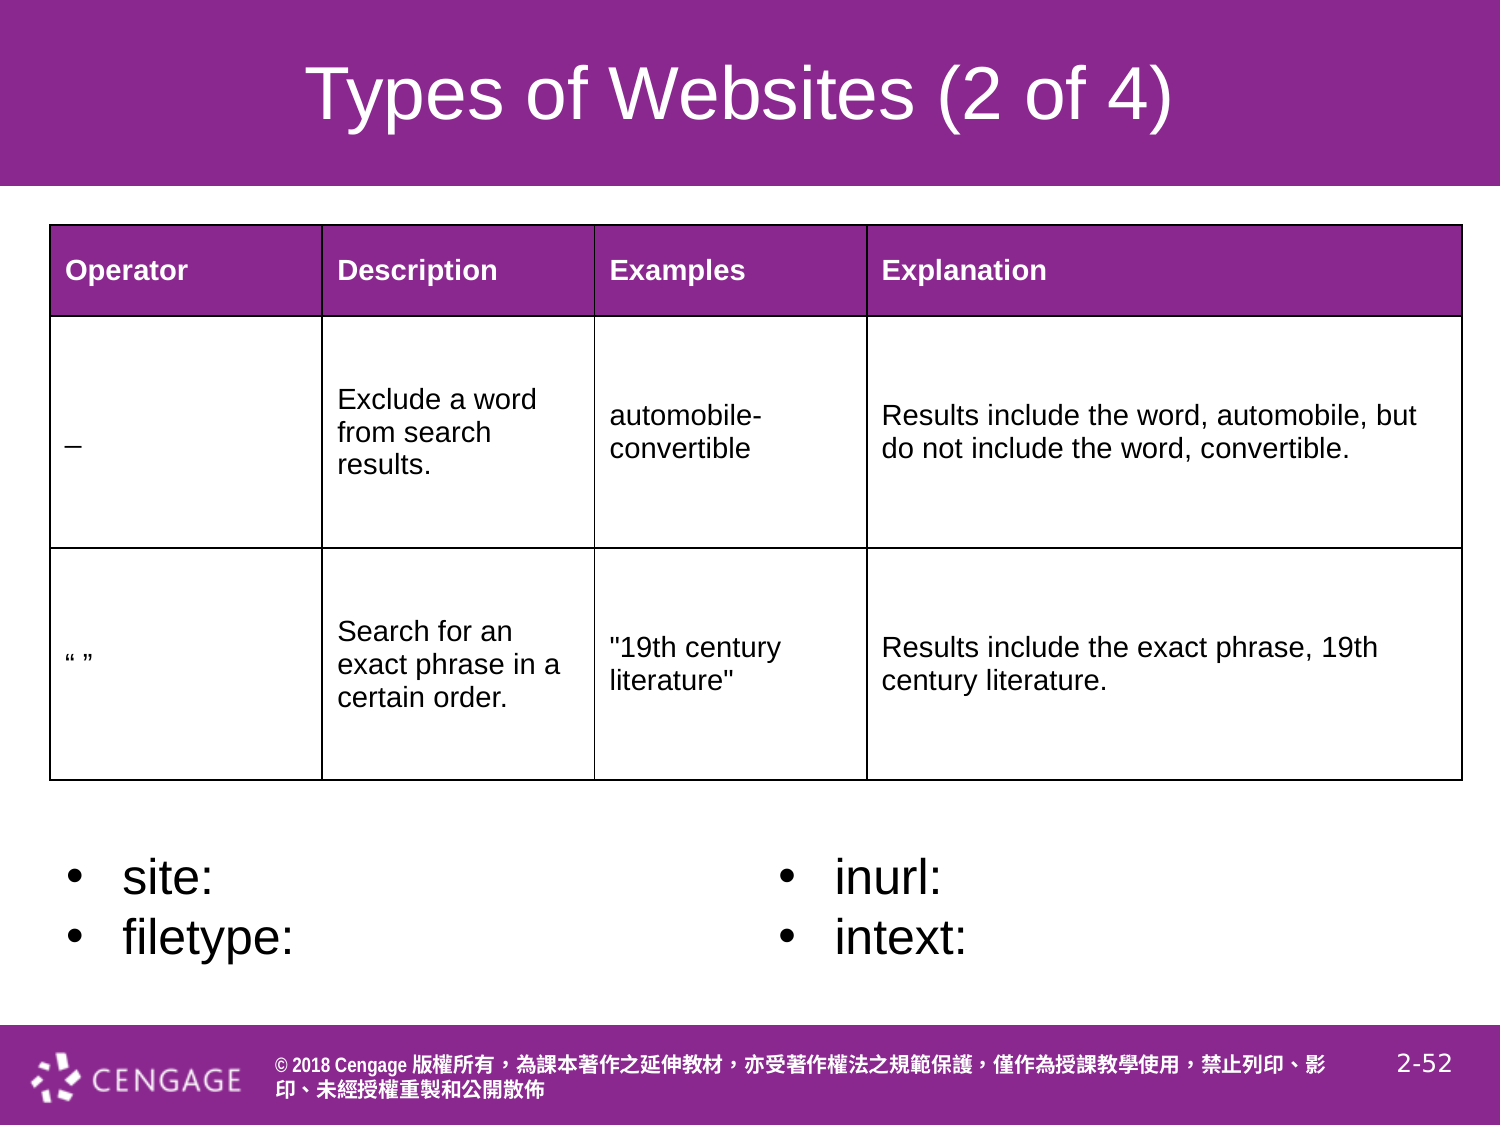

# Types of Websites (2 of 4)
| Operator | Description | Examples | Explanation |
| --- | --- | --- | --- |
| \_ | Exclude a word from search results. | automobile-convertible | Results include the word, automobile, but do not include the word, convertible. |
| “ ” | Search for an exact phrase in a certain order. | "19th century literature" | Results include the exact phrase, 19th century literature. |
inurl:
intext:
site:
filetype: